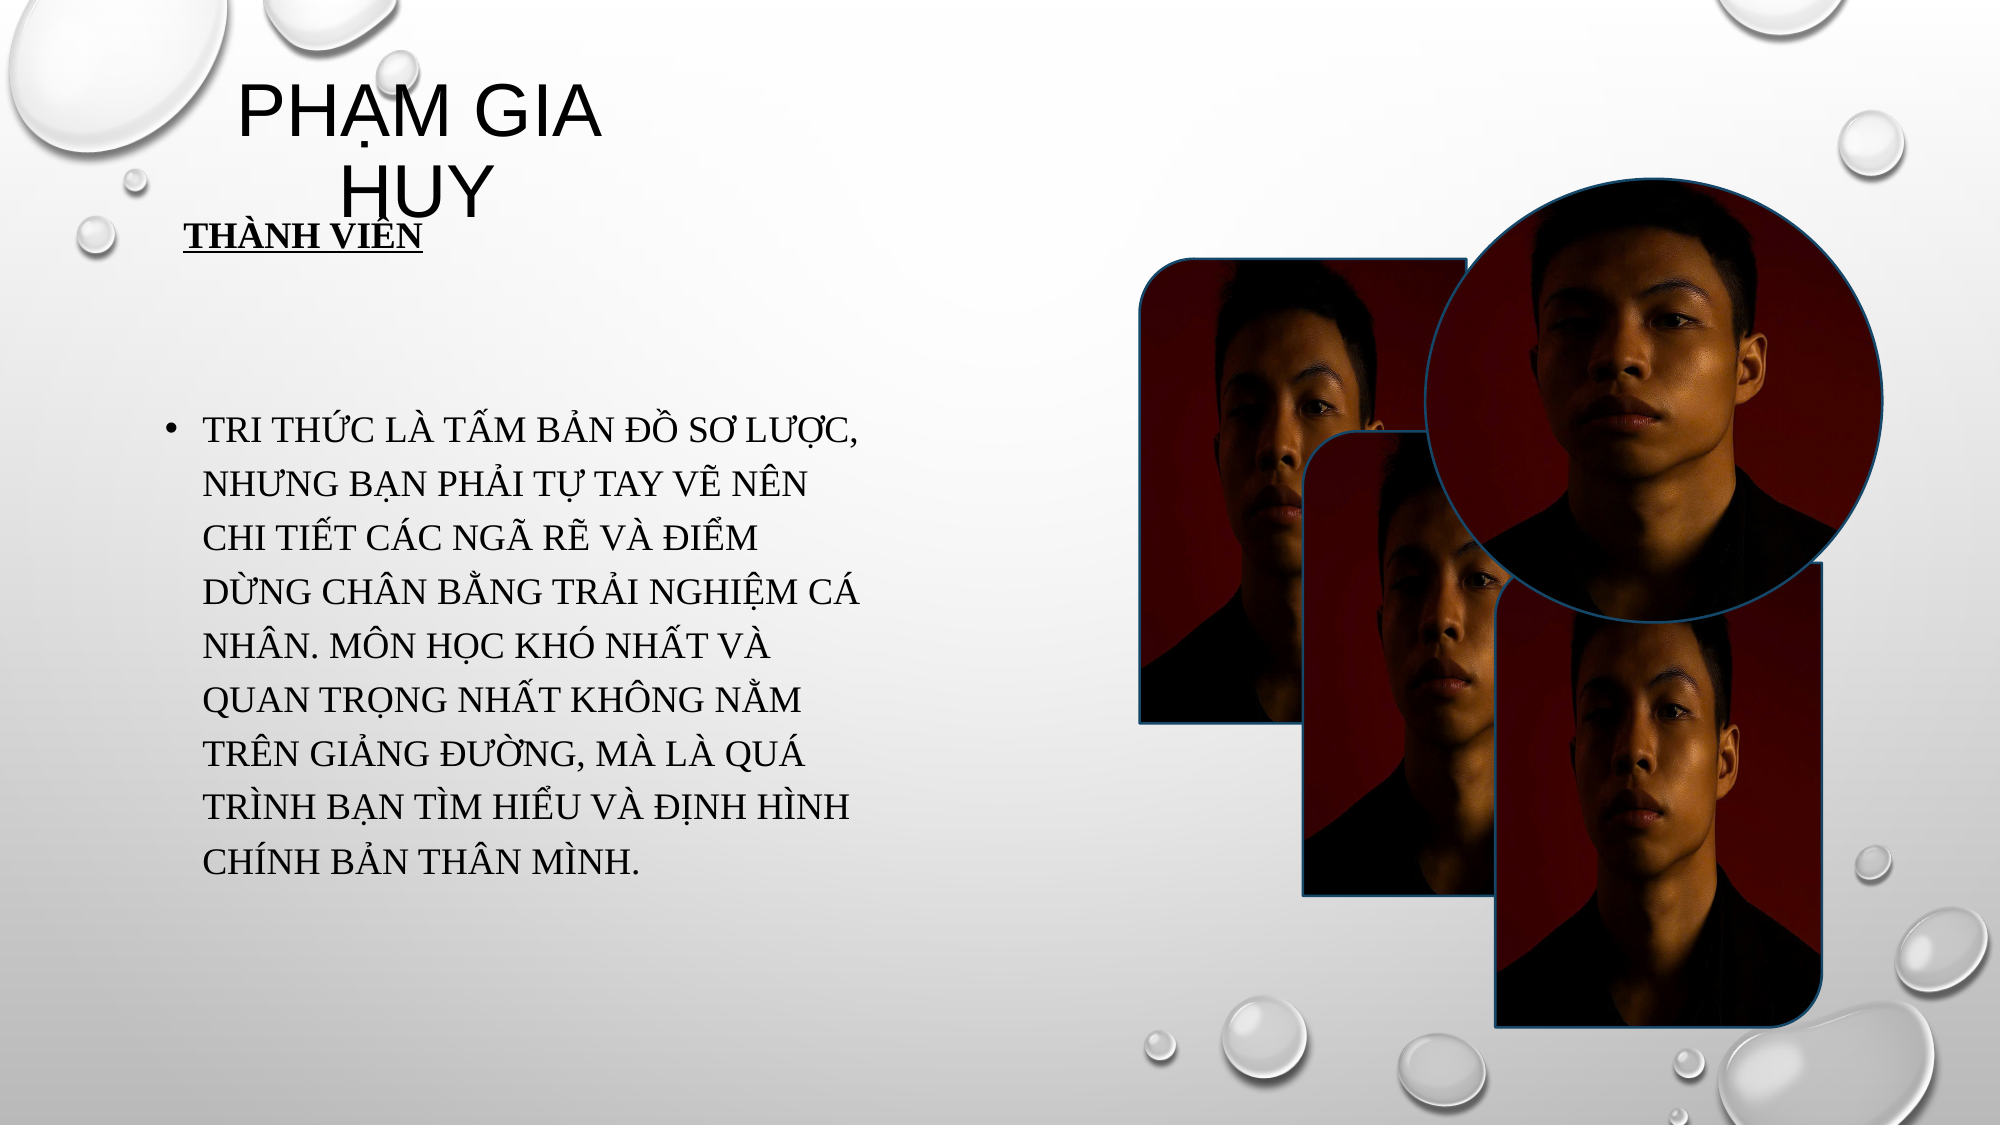

# Phạm gia huy

THÀNH VIÊN
Tri thức là tấm bản đồ sơ lược, nhưng bạn phải tự tay vẽ nên chi tiết các ngã rẽ và điểm dừng chân bằng trải nghiệm cá nhân. Môn học khó nhất và quan trọng nhất không nằm trên giảng đường, mà là quá trình bạn tìm hiểu và định hình chính bản thân mình.